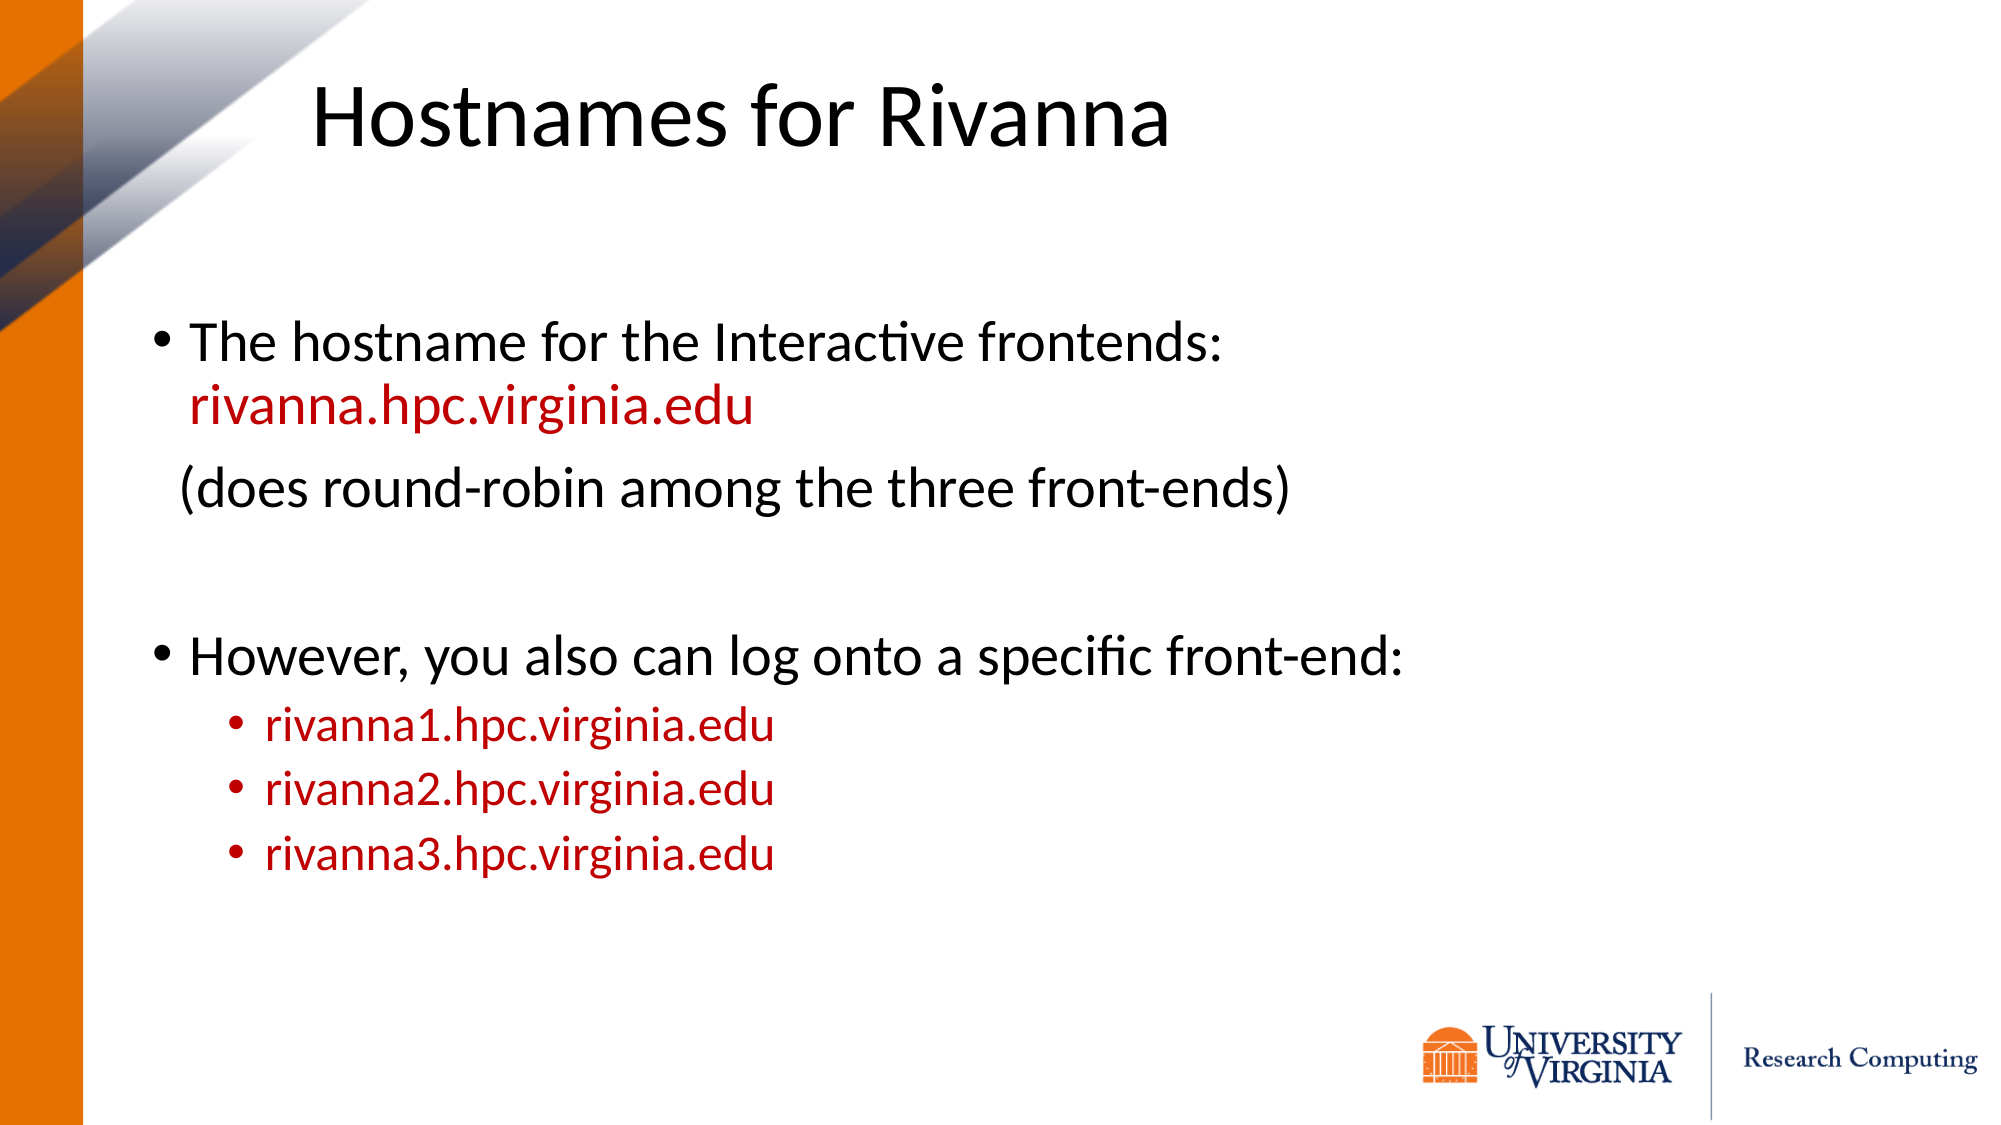

# Hostnames for Rivanna
The hostname for the Interactive frontends:  	rivanna.hpc.virginia.edu
  (does round-robin among the three front-ends)

However, you also can log onto a specific front-end:
rivanna1.hpc.virginia.edu
rivanna2.hpc.virginia.edu
rivanna3.hpc.virginia.edu